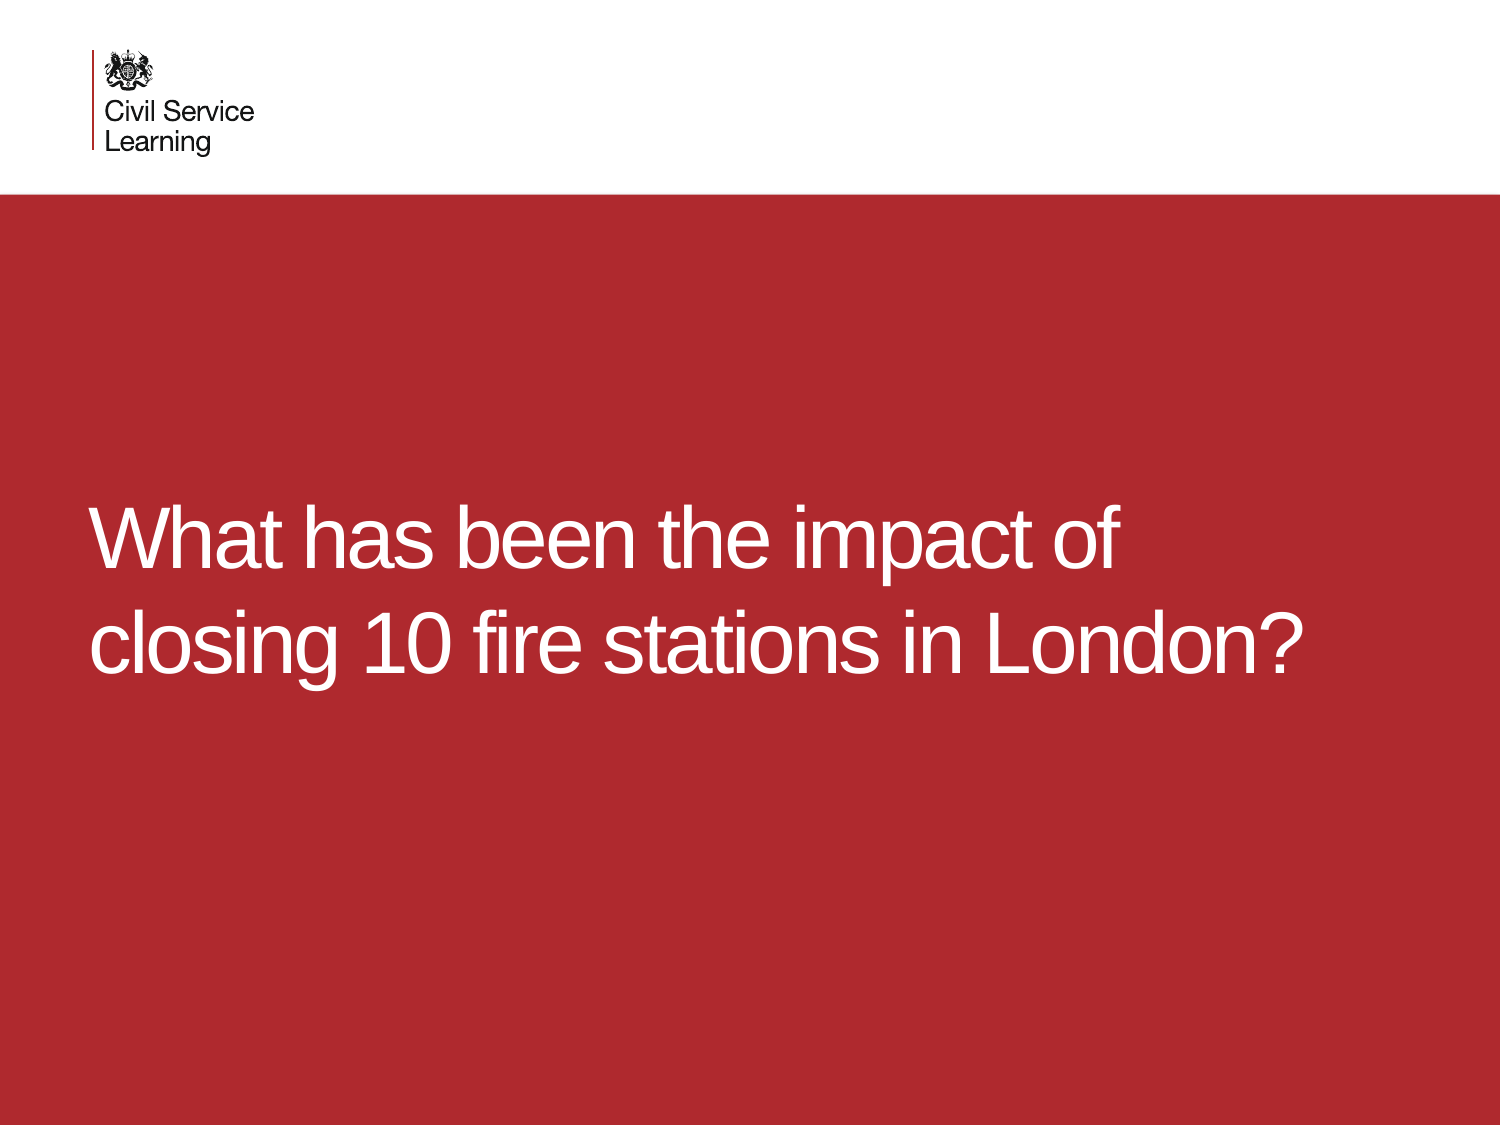

NOTE; CSL should be the only logo on the cover page
# What has been the impact of closing 10 fire stations in London?